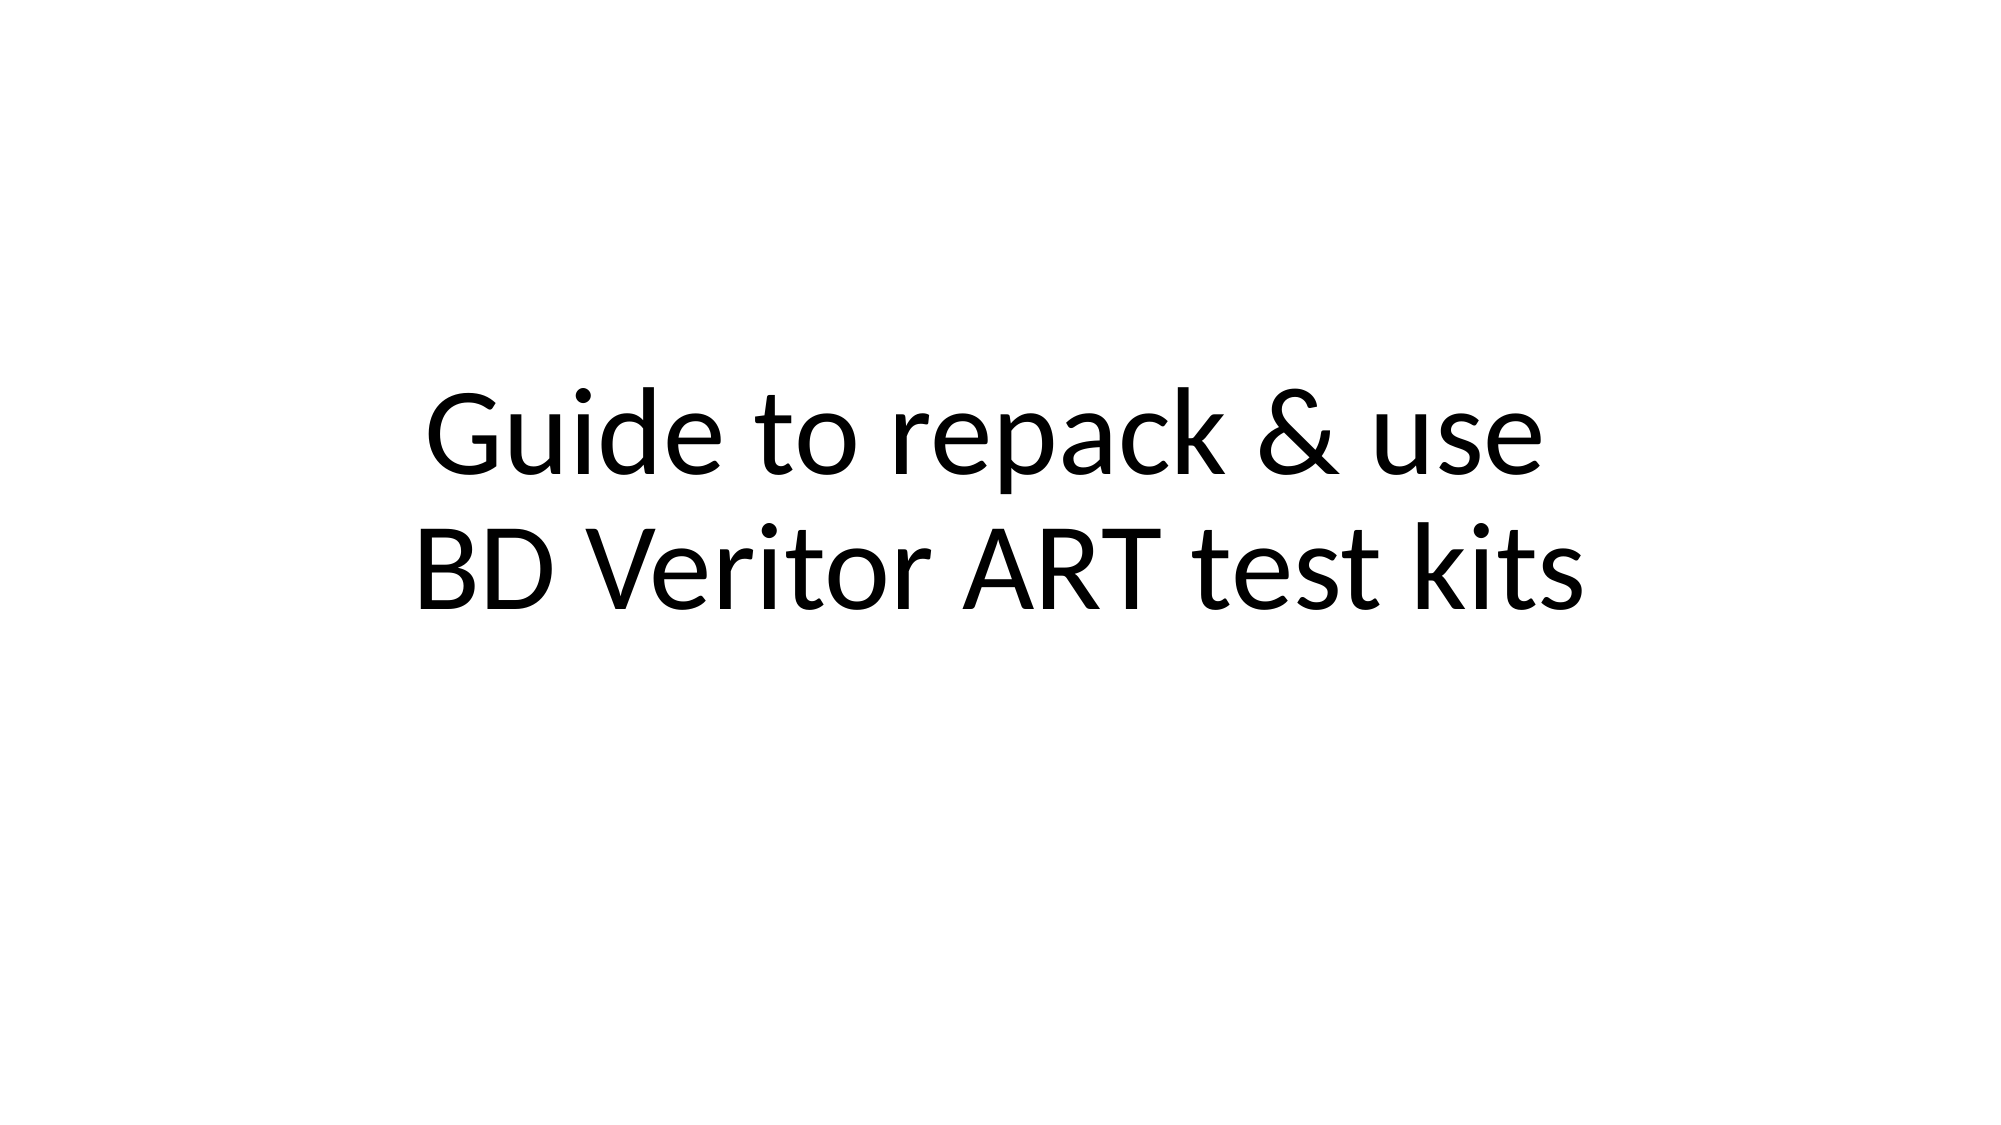

# Guide to repack & use BD Veritor ART test kits